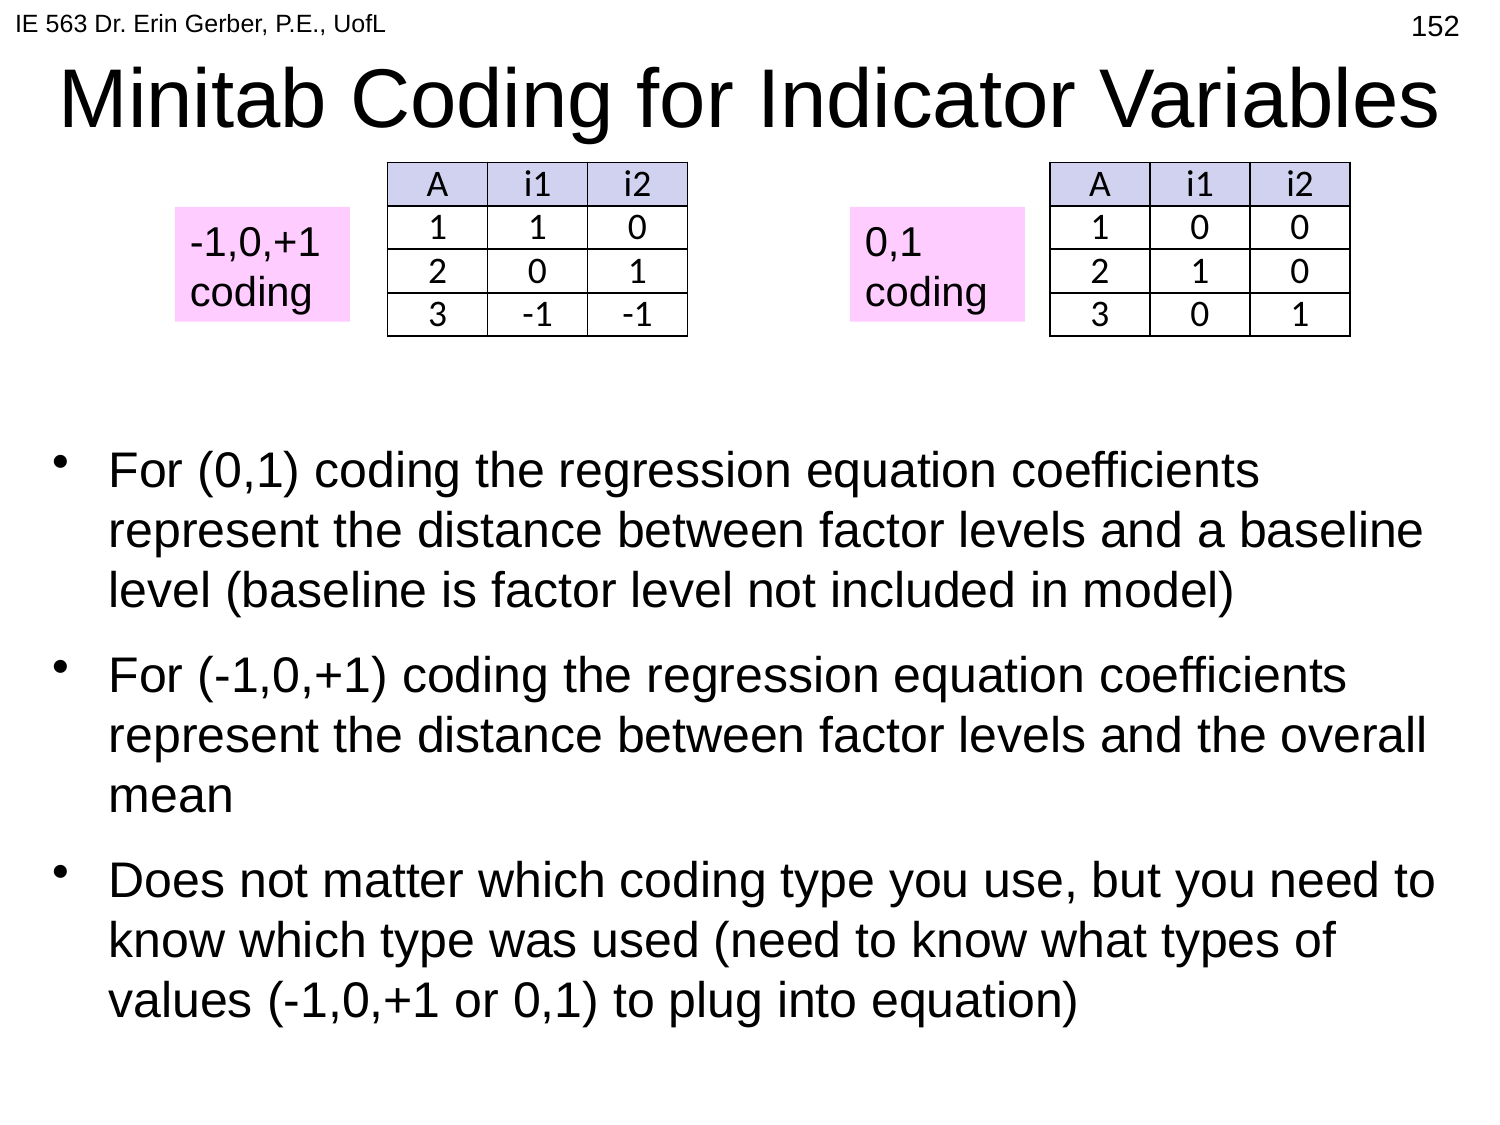

# Minitab Coding for Indicator Variables
IE 563 Dr. Erin Gerber, P.E., UofL
152
| A | i1 | i2 |
| --- | --- | --- |
| 1 | 1 | 0 |
| 2 | 0 | 1 |
| 3 | -1 | -1 |
| A | i1 | i2 |
| --- | --- | --- |
| 1 | 0 | 0 |
| 2 | 1 | 0 |
| 3 | 0 | 1 |

For (0,1) coding the regression equation coefficients represent the distance between factor levels and a baseline level (baseline is factor level not included in model)
For (-1,0,+1) coding the regression equation coefficients represent the distance between factor levels and the overall mean
Does not matter which coding type you use, but you need to know which type was used (need to know what types of values (-1,0,+1 or 0,1) to plug into equation)
-1,0,+1 coding
0,1 coding